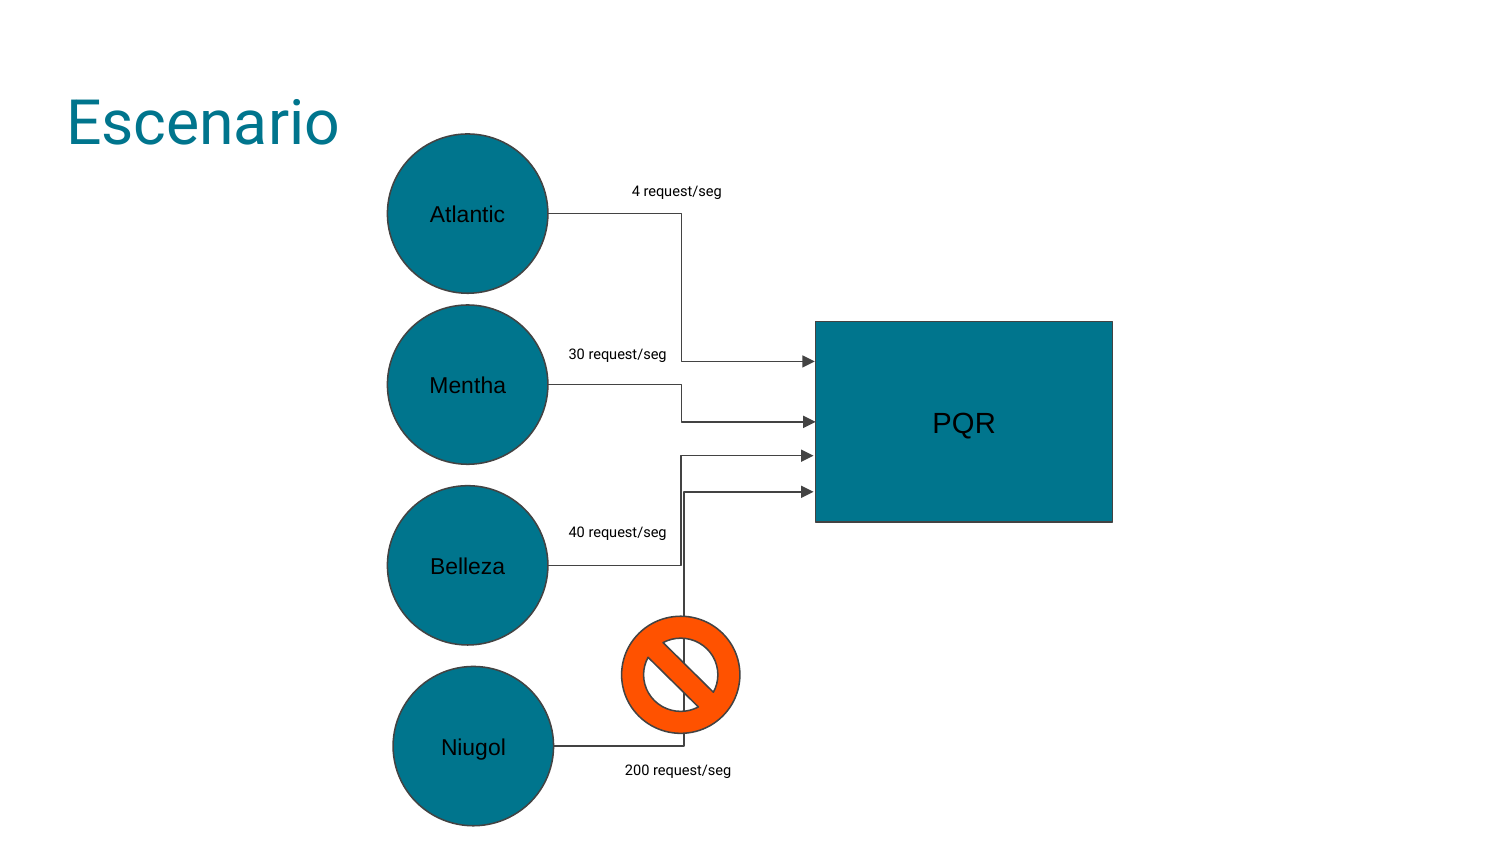

# Escenario
Atlantic
4 request/seg
Mentha
PQR
30 request/seg
Belleza
40 request/seg

Niugol
200 request/seg